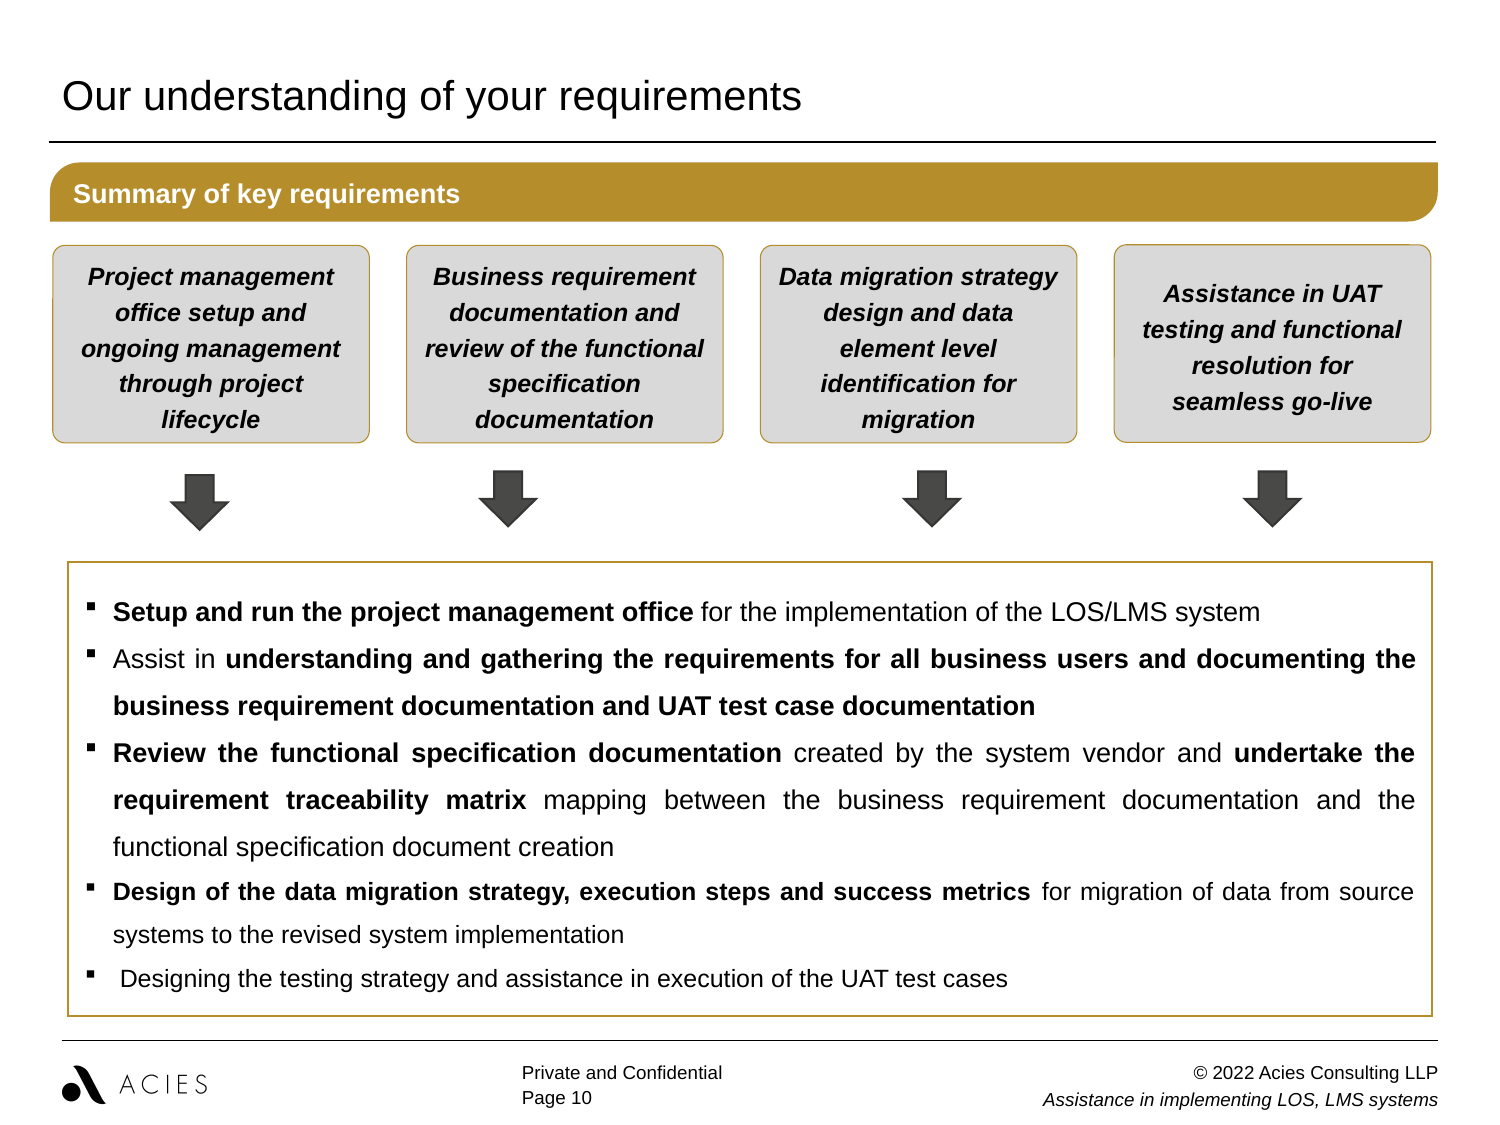

| Our understanding of your requirements |
| --- |
Summary of key requirements
Assistance in UAT testing and functional resolution for seamless go-live
Project management office setup and ongoing management through project lifecycle
Business requirement documentation and review of the functional specification documentation
Data migration strategy design and data element level identification for migration

Setup and run the project management office for the implementation of the LOS/LMS system
Assist in understanding and gathering the requirements for all business users and documenting the business requirement documentation and UAT test case documentation
Review the functional specification documentation created by the system vendor and undertake the requirement traceability matrix mapping between the business requirement documentation and the functional specification document creation
Design of the data migration strategy, execution steps and success metrics for migration of data from source systems to the revised system implementation
 Designing the testing strategy and assistance in execution of the UAT test cases